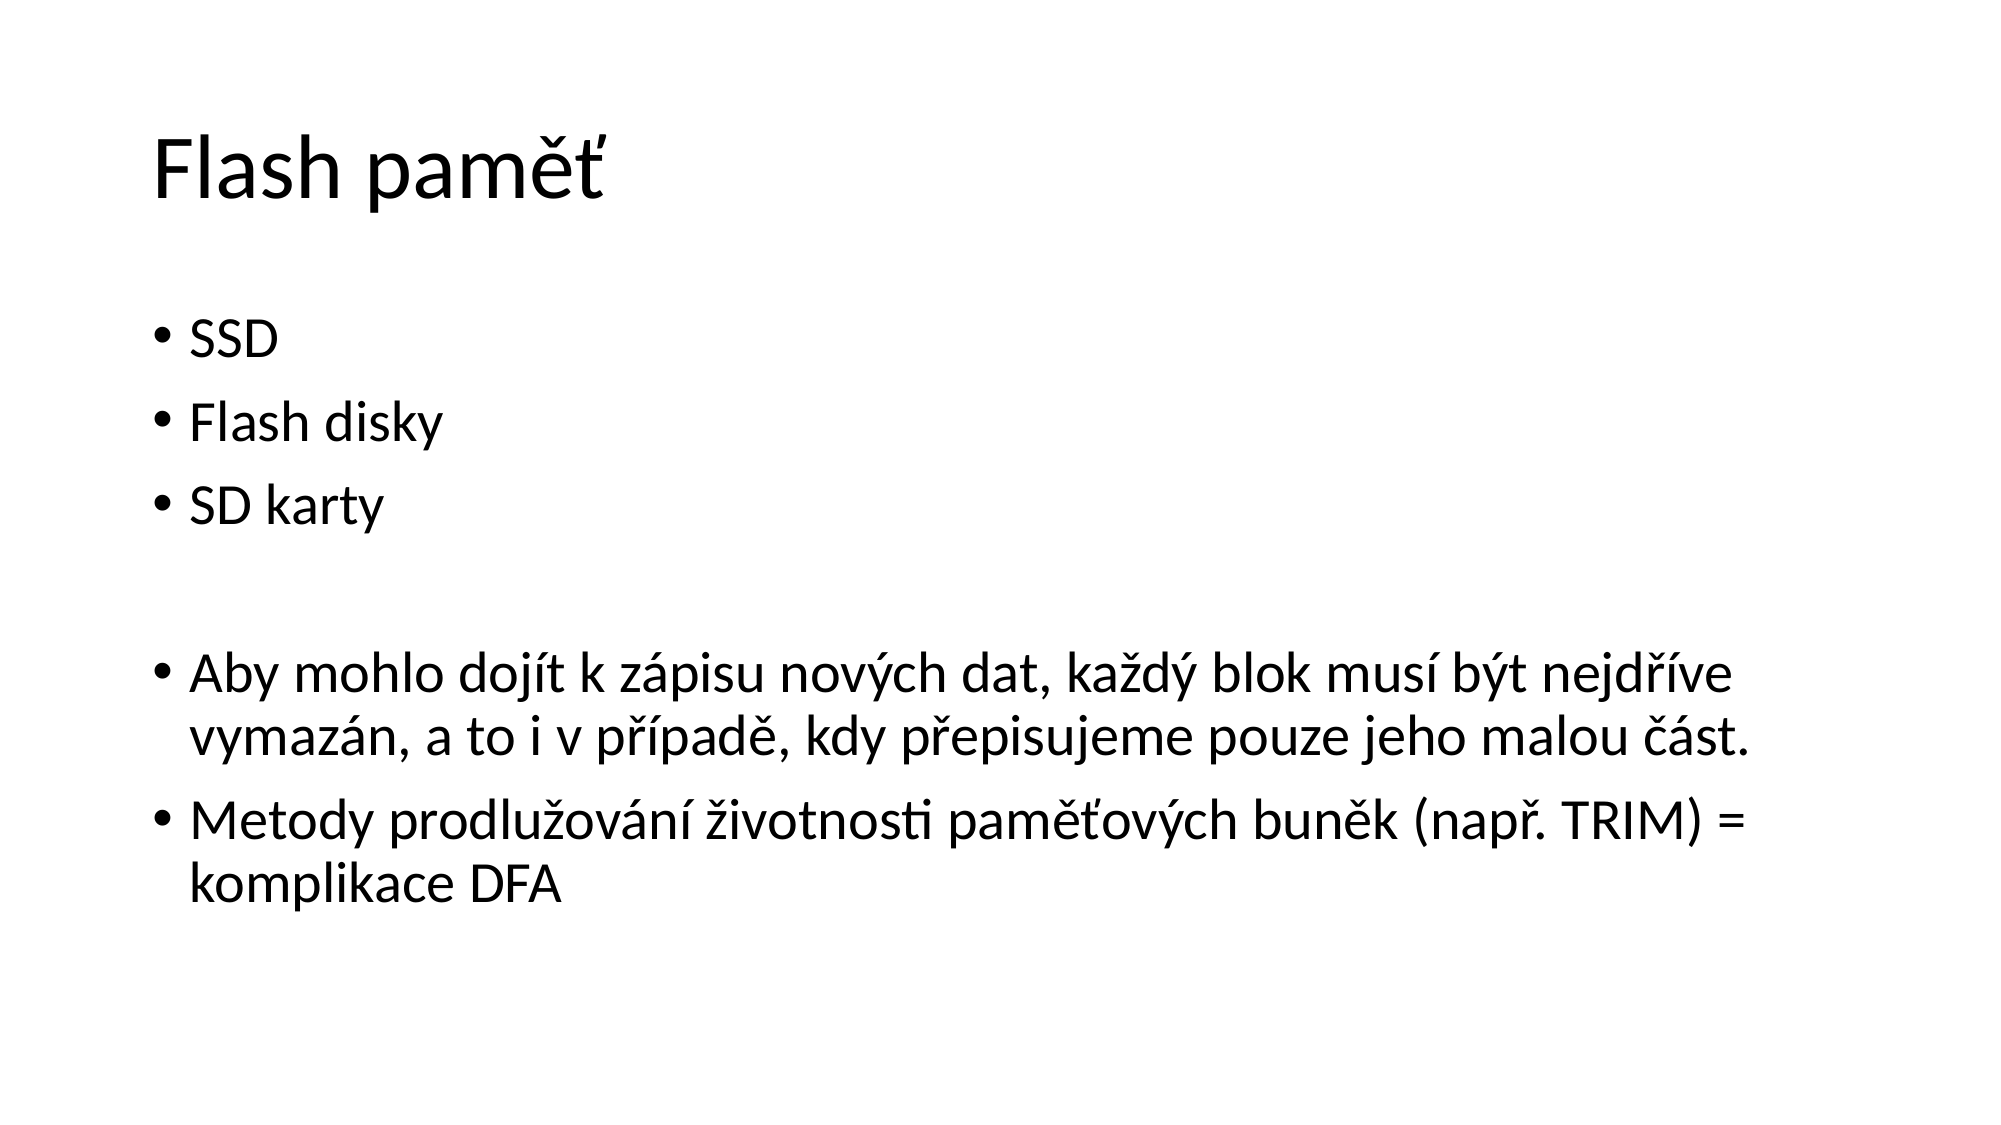

# Flash paměť
SSD
Flash disky
SD karty

Aby mohlo dojít k zápisu nových dat, každý blok musí být nejdříve vymazán, a to i v případě, kdy přepisujeme pouze jeho malou část.
Metody prodlužování životnosti paměťových buněk (např. TRIM) = komplikace DFA